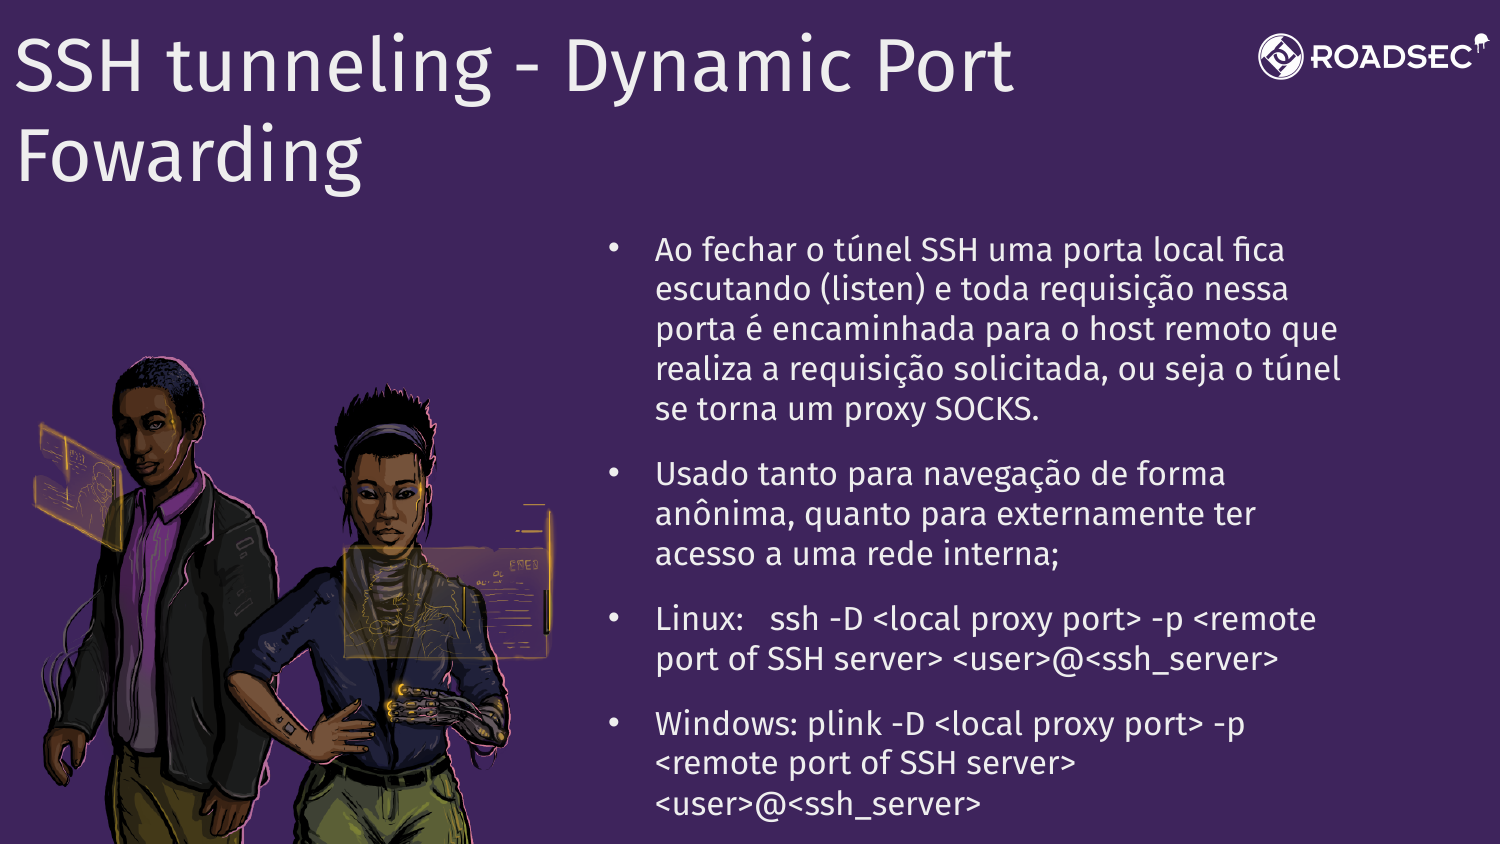

SSH tunneling - Dynamic Port Fowarding
Ao fechar o túnel SSH uma porta local fica escutando (listen) e toda requisição nessa porta é encaminhada para o host remoto que realiza a requisição solicitada, ou seja o túnel se torna um proxy SOCKS.
Usado tanto para navegação de forma anônima, quanto para externamente ter acesso a uma rede interna;
Linux:   ssh -D <local proxy port> -p <remote port of SSH server> <user>@<ssh_server>
Windows: plink -D <local proxy port> -p <remote port of SSH server> <user>@<ssh_server>
18